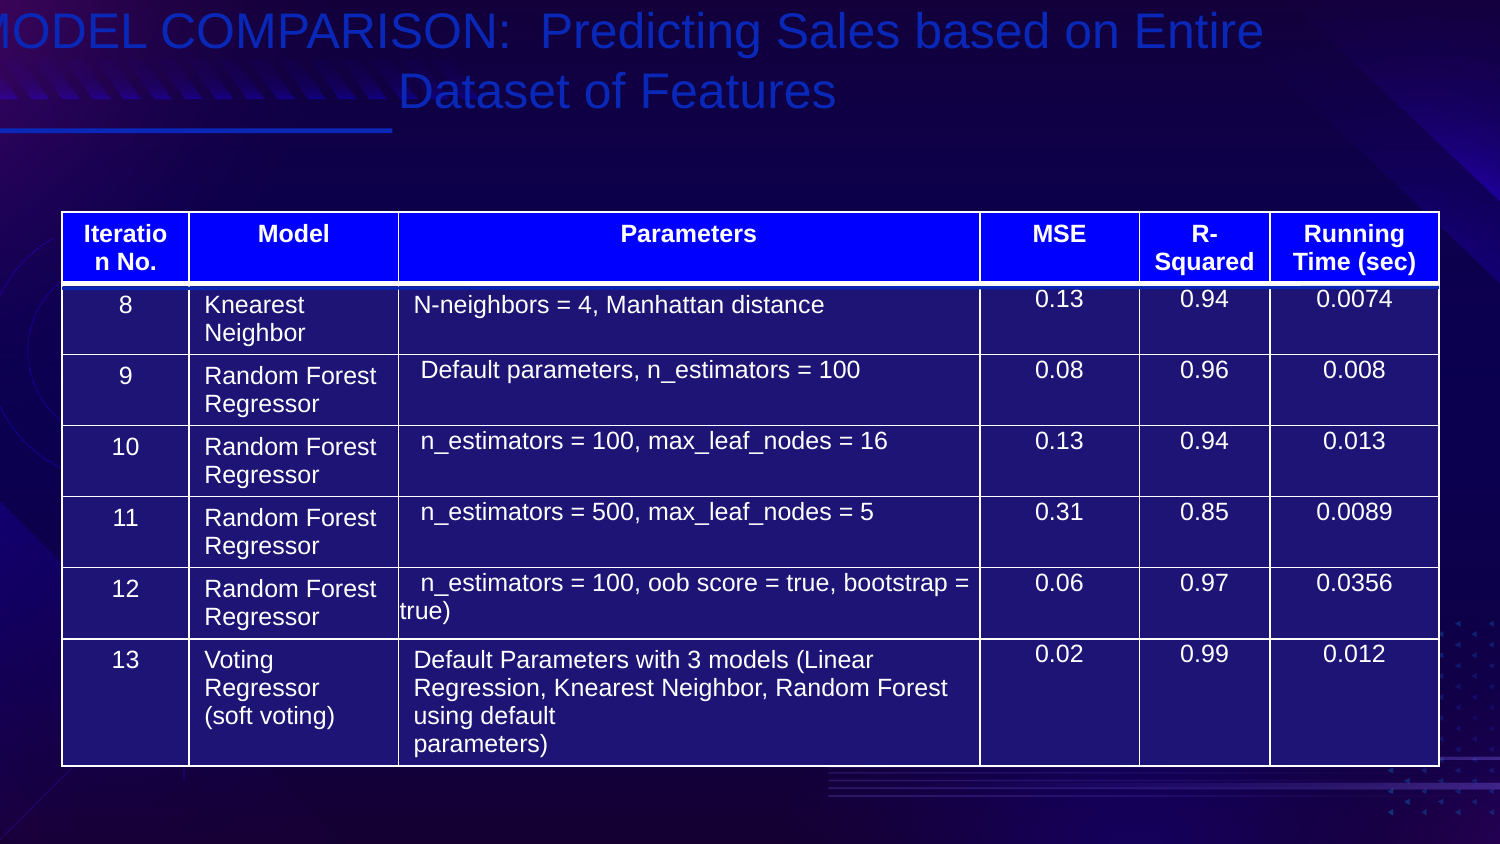

# MODEL COMPARISON:  Predicting Sales based on Entire Dataset of Features
| Iteration No. | Model | Parameters | MSE | R-Squared | Running Time (sec) |
| --- | --- | --- | --- | --- | --- |
| 8 | Knearest Neighbor | N-neighbors = 4, Manhattan distance | 0.13 | 0.94 | 0.0074 |
| 9 | Random Forest Regressor | Default parameters, n\_estimators = 100 | 0.08 | 0.96 | 0.008 |
| 10 | Random Forest Regressor | n\_estimators = 100, max\_leaf\_nodes = 16 | 0.13 | 0.94 | 0.013 |
| 11 | Random Forest Regressor | n\_estimators = 500, max\_leaf\_nodes = 5 | 0.31 | 0.85 | 0.0089 |
| 12 | Random Forest Regressor | n\_estimators = 100, oob score = true, bootstrap = true) | 0.06 | 0.97 | 0.0356 |
| 13 | Voting Regressor (soft voting) | Default Parameters with 3 models (Linear Regression, Knearest Neighbor, Random Forest using default parameters) | 0.02 | 0.99 | 0.012 |